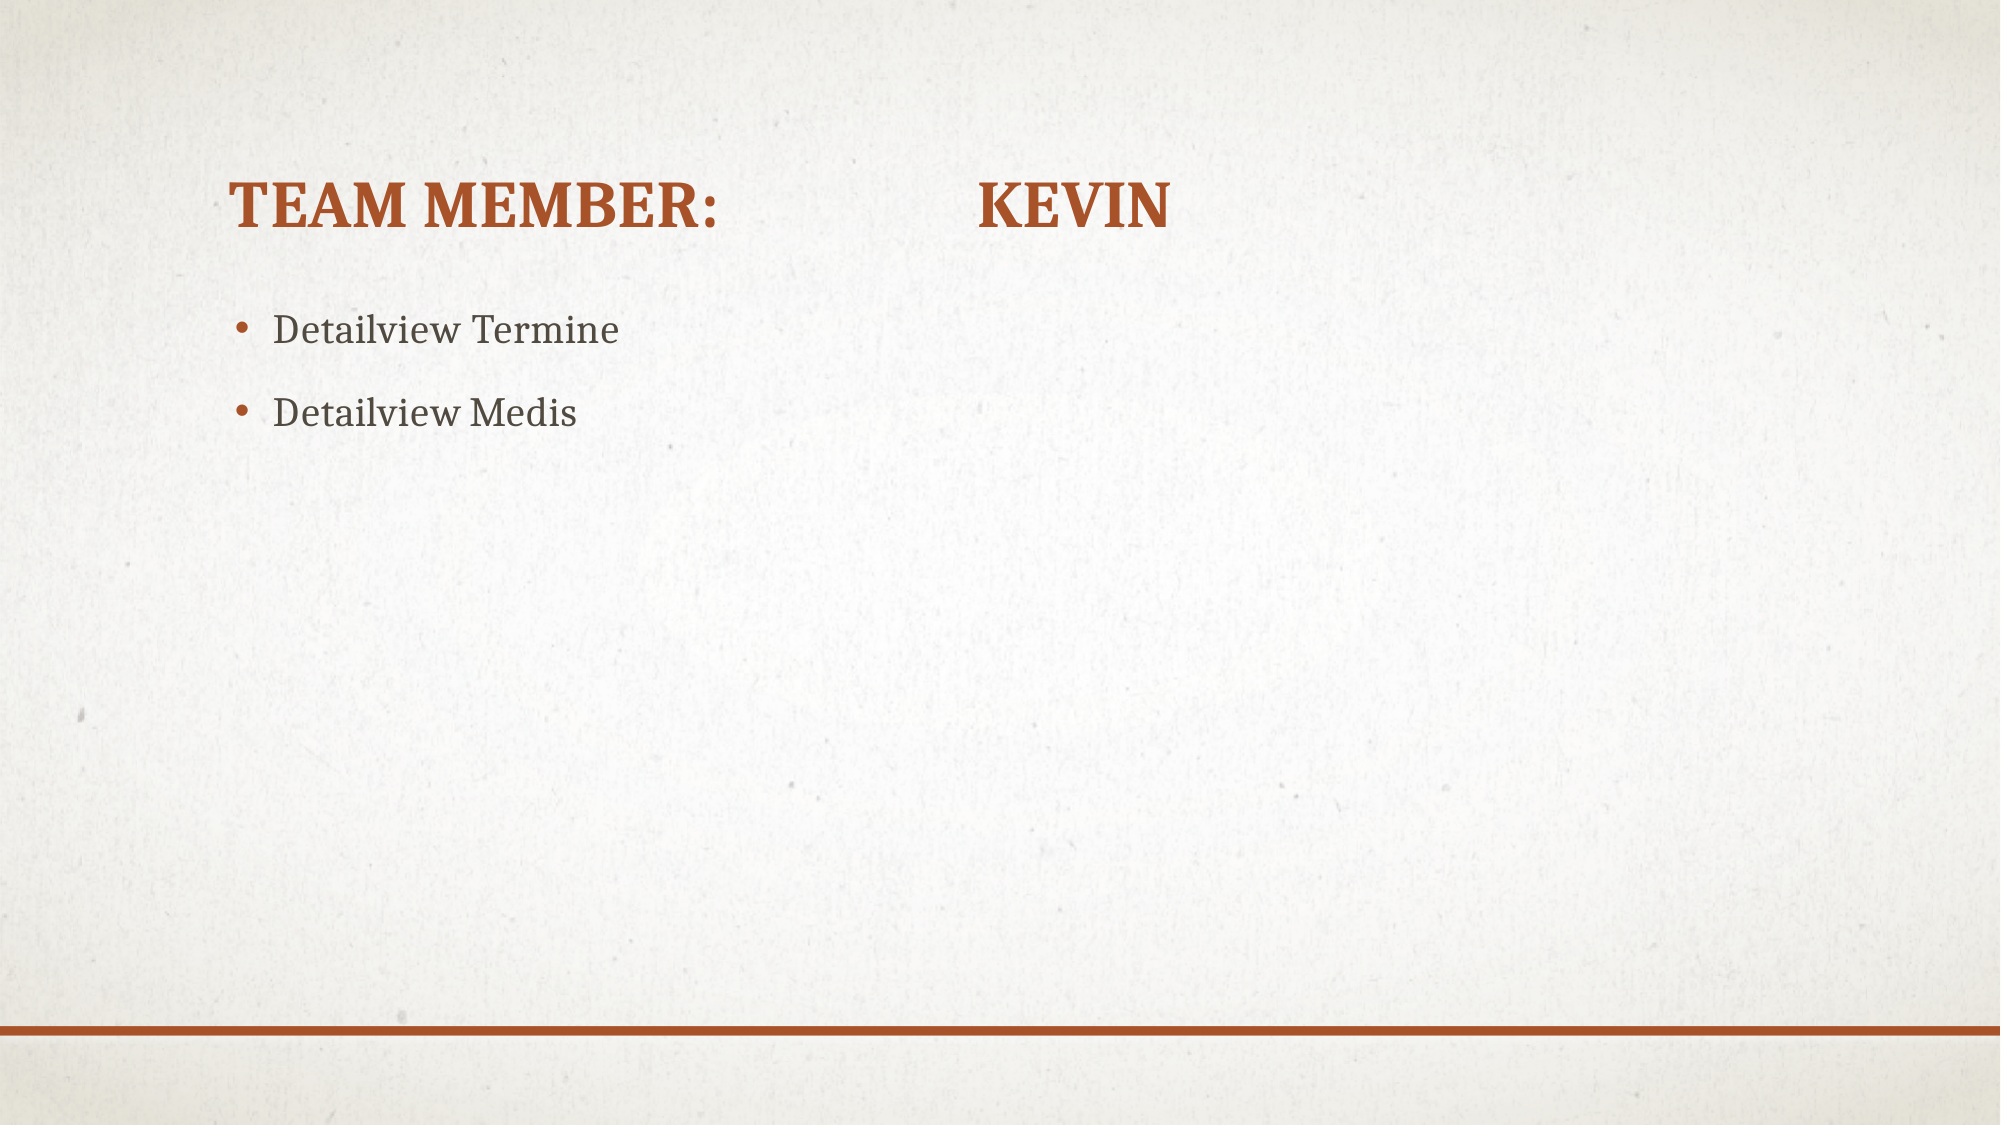

# Team Member:		Kevin
Detailview Termine
Detailview Medis